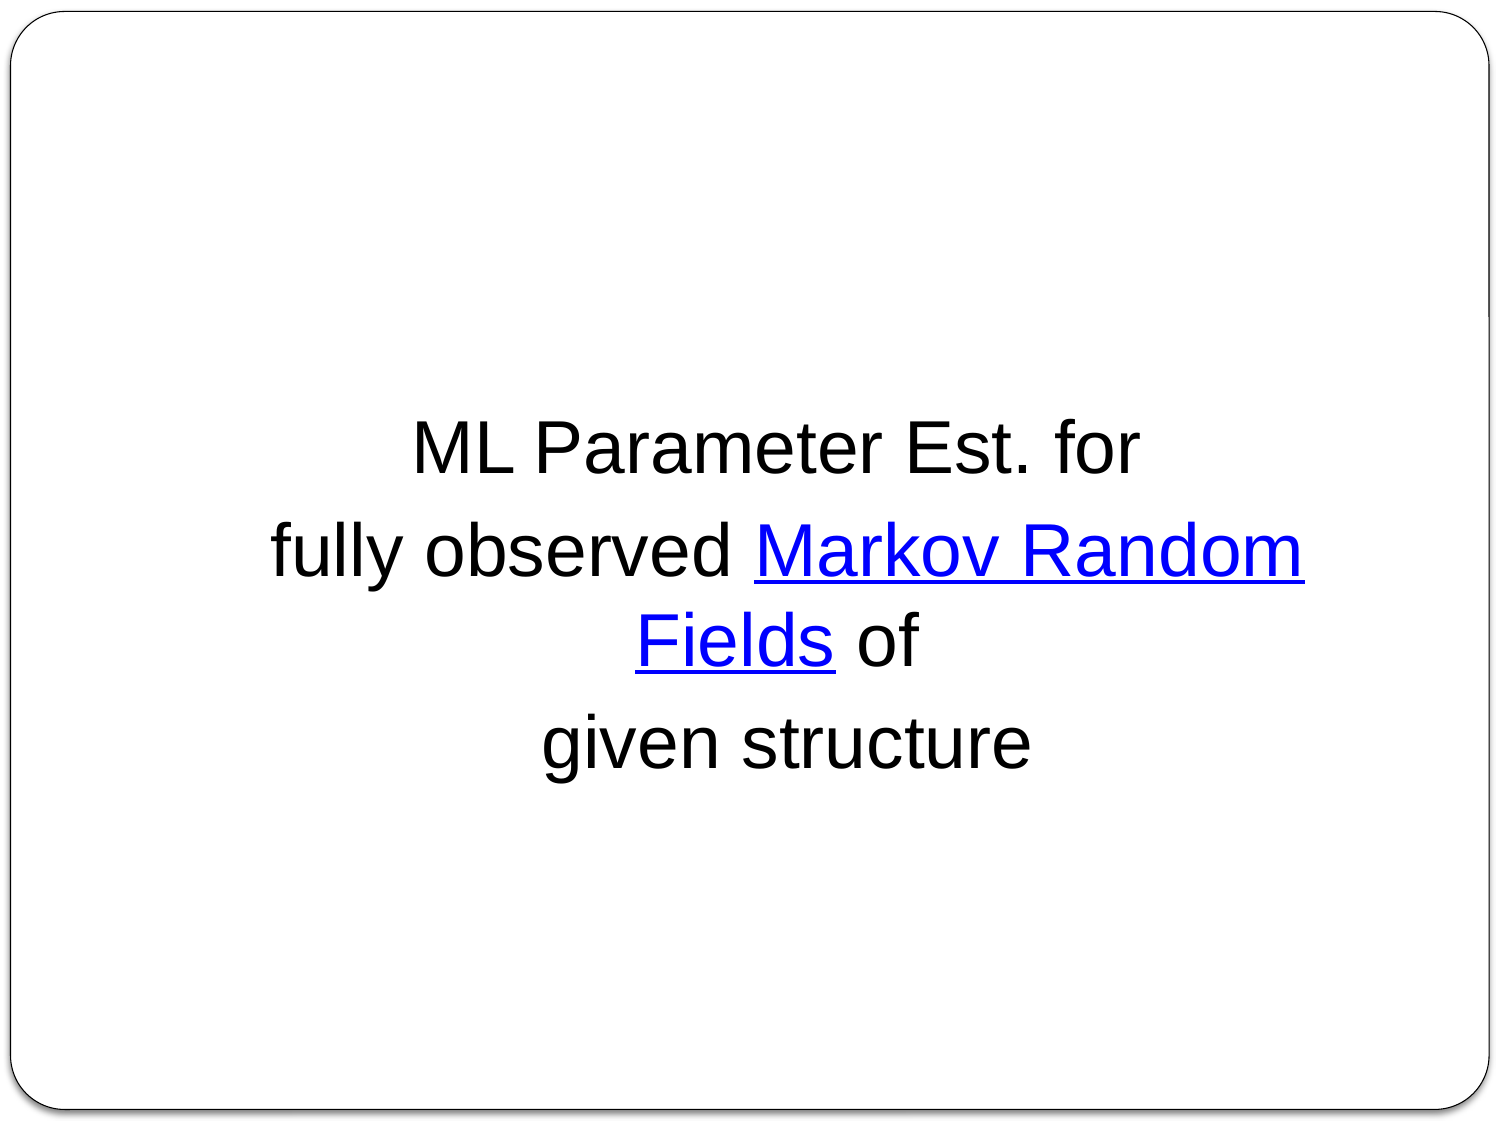

#

ML Parameter Est. for
fully observed Markov Random Fields of
given structure